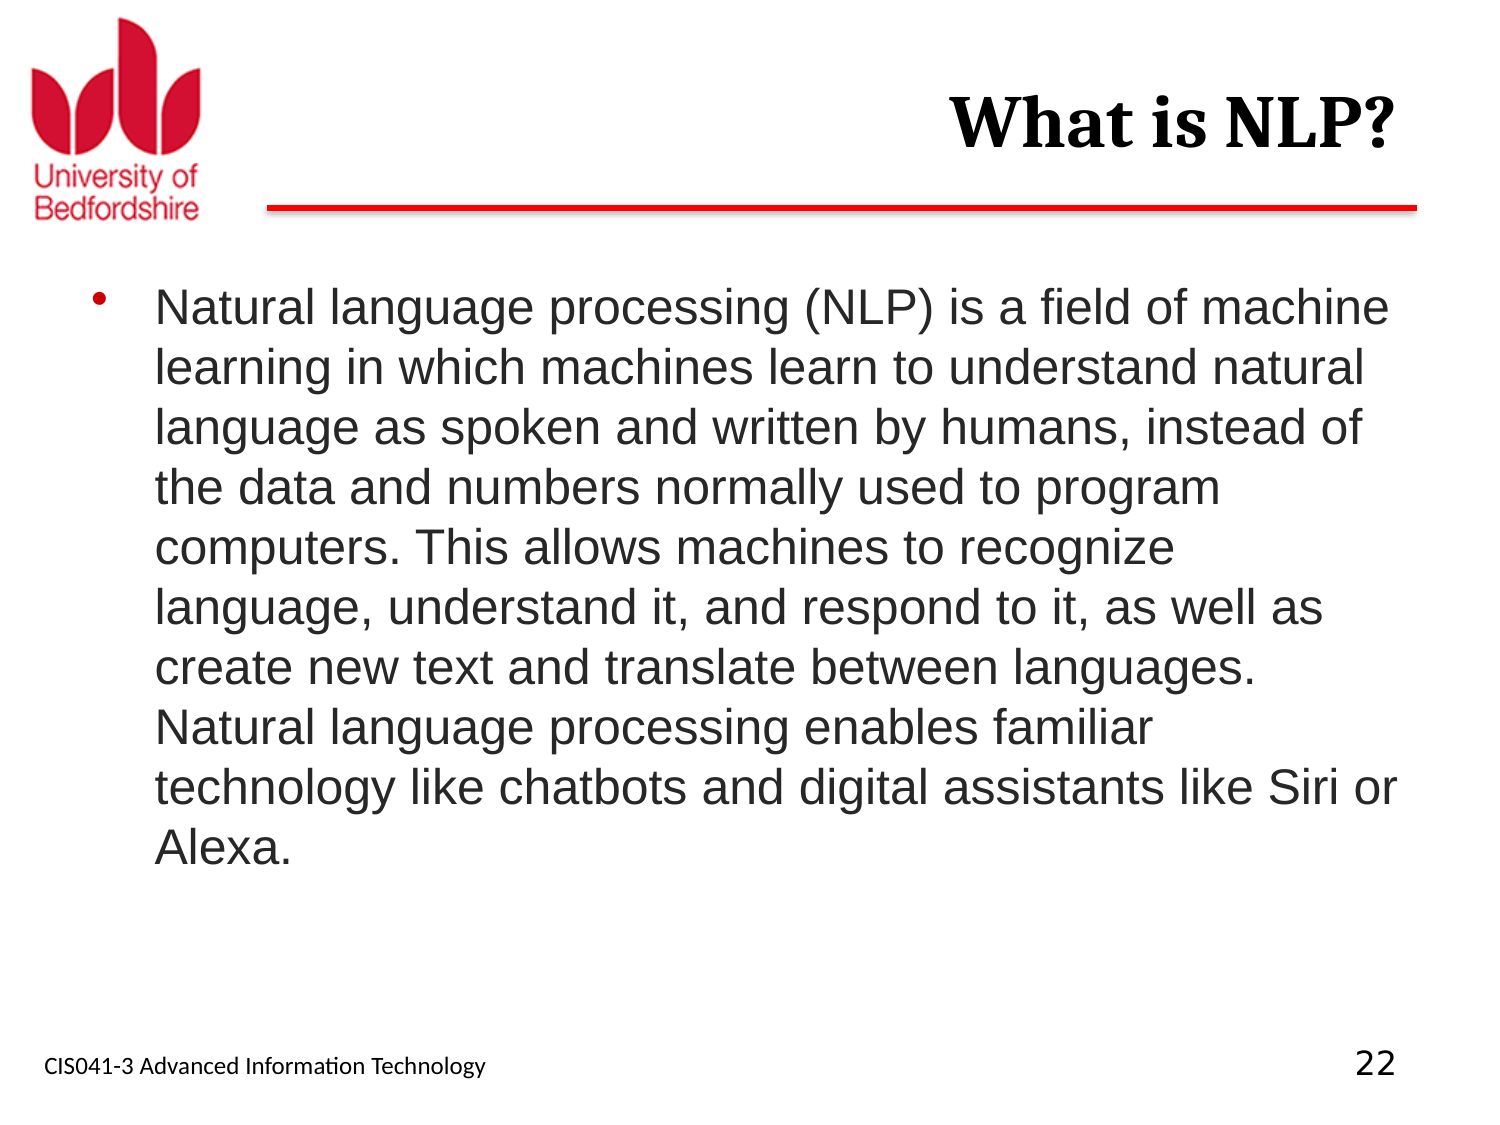

# What is NLP?
Natural language processing (NLP) is a field of machine learning in which machines learn to understand natural language as spoken and written by humans, instead of the data and numbers normally used to program computers. This allows machines to recognize language, understand it, and respond to it, as well as create new text and translate between languages. Natural language processing enables familiar technology like chatbots and digital assistants like Siri or Alexa.
CIS041-3 Advanced Information Technology